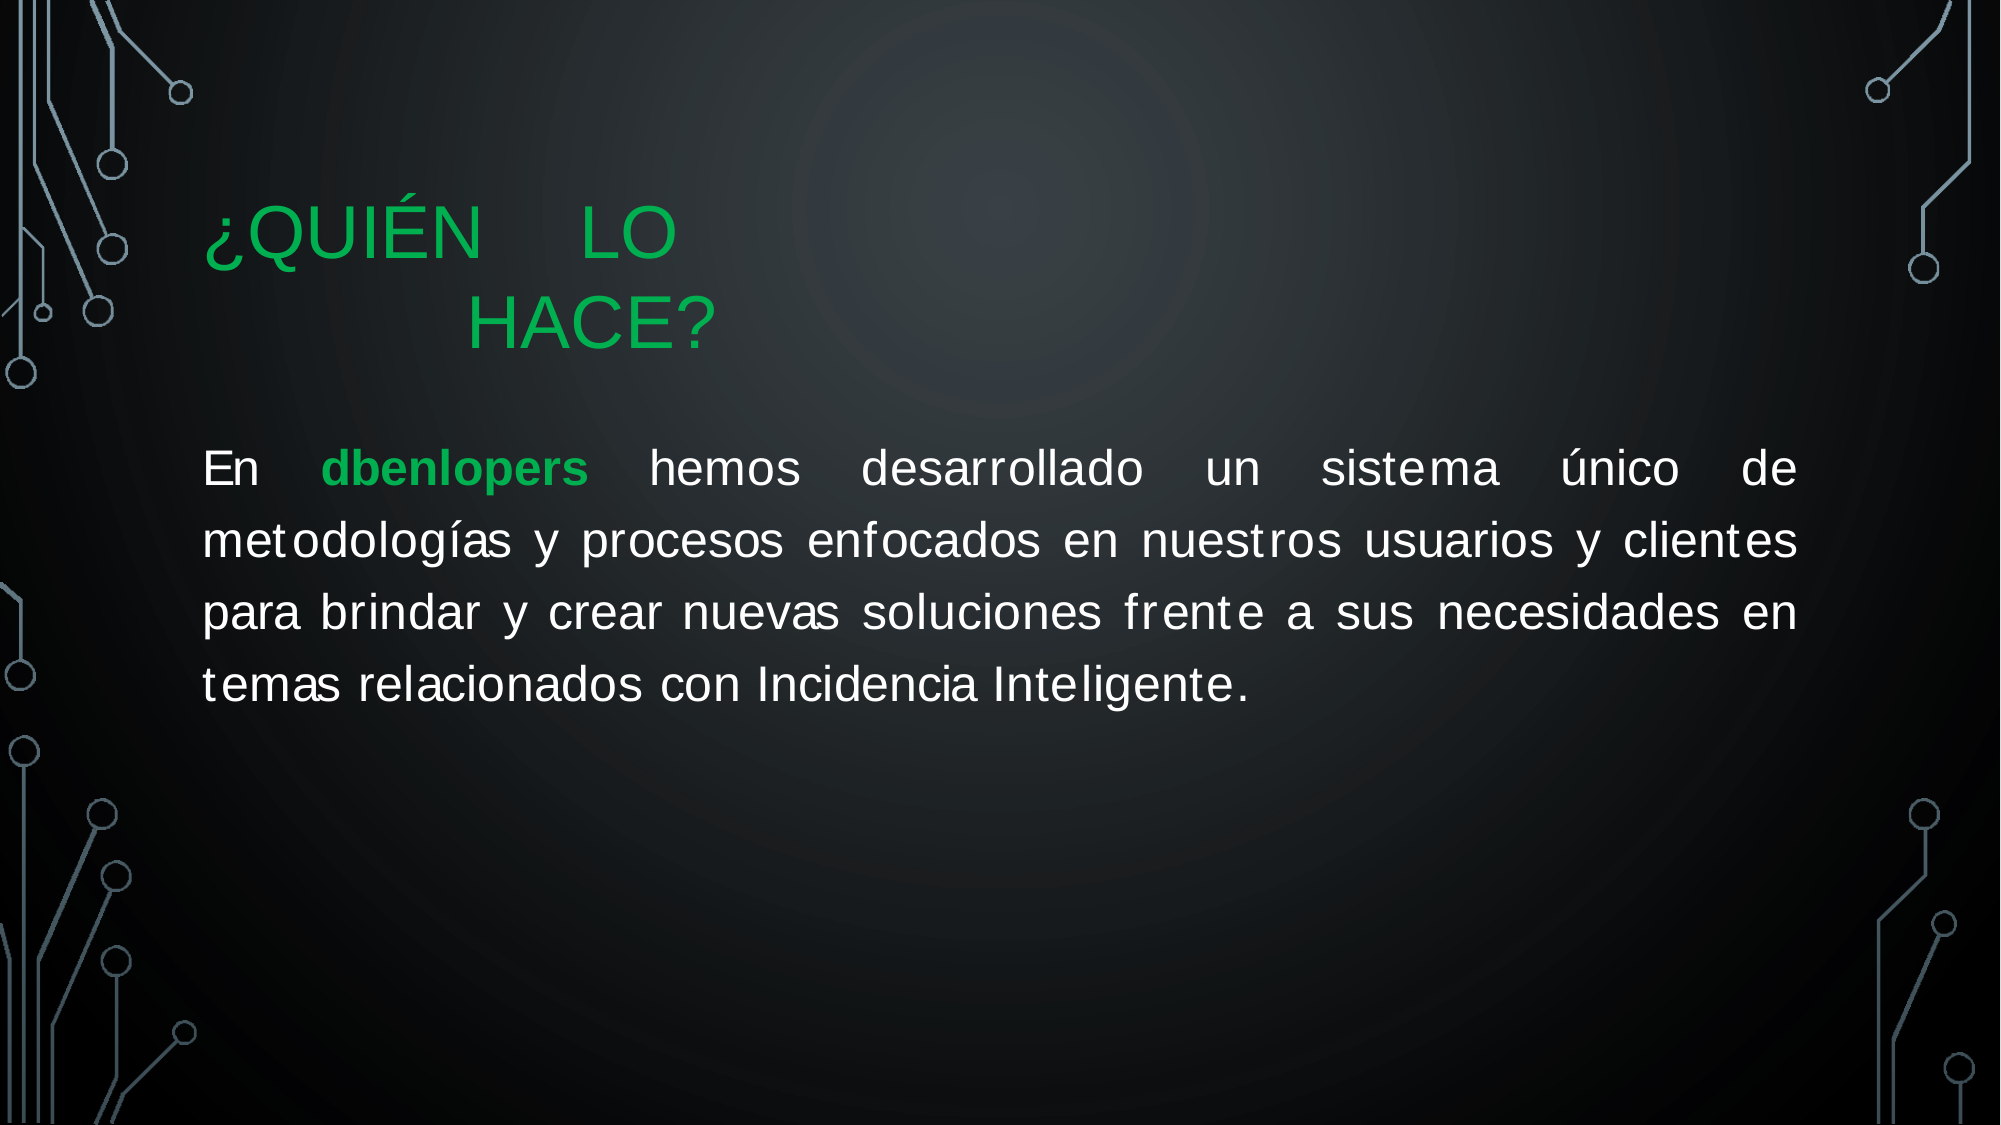

¿QUIÉN	LO	HACE?
En dbenlopers hemos desarrollado un sistema único de metodologías y procesos enfocados en nuestros usuarios y clientes para brindar y crear nuevas soluciones frente a sus necesidades en temas relacionados con Incidencia Inteligente.